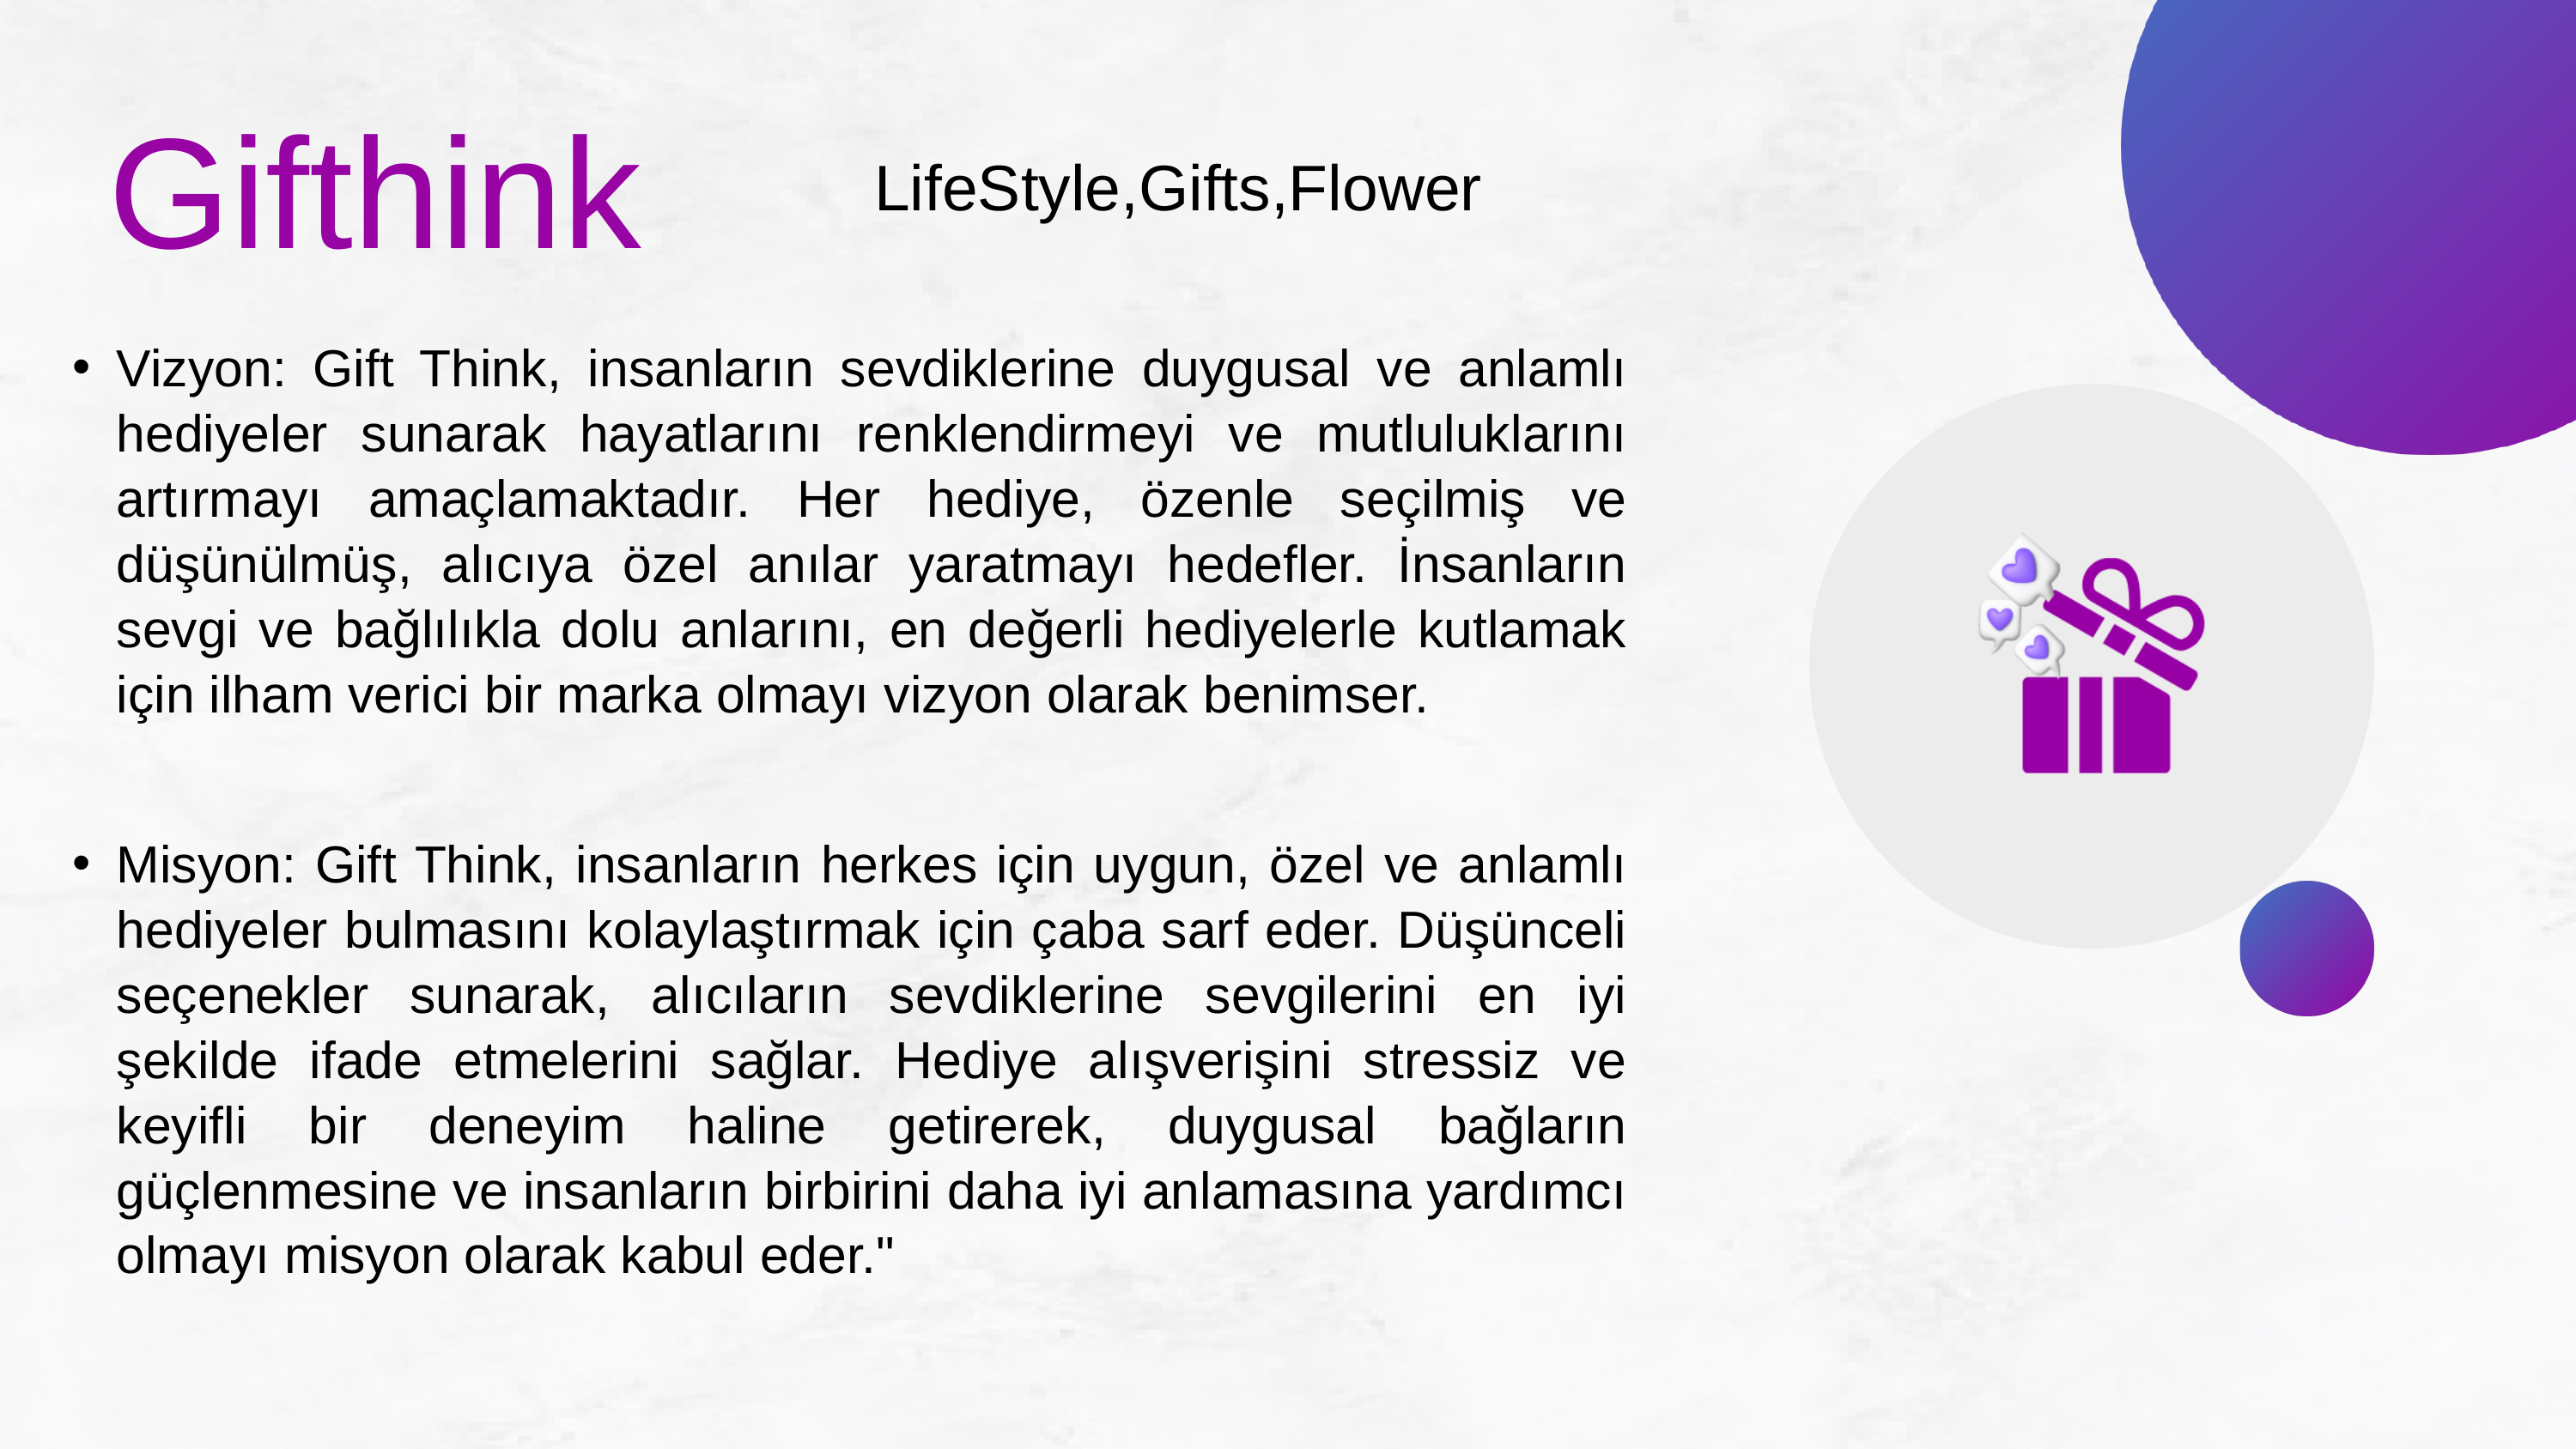

Gifthink
LifeStyle,Gifts,Flower
Vizyon: Gift Think, insanların sevdiklerine duygusal ve anlamlı hediyeler sunarak hayatlarını renklendirmeyi ve mutluluklarını artırmayı amaçlamaktadır. Her hediye, özenle seçilmiş ve düşünülmüş, alıcıya özel anılar yaratmayı hedefler. İnsanların sevgi ve bağlılıkla dolu anlarını, en değerli hediyelerle kutlamak için ilham verici bir marka olmayı vizyon olarak benimser.

Misyon: Gift Think, insanların herkes için uygun, özel ve anlamlı hediyeler bulmasını kolaylaştırmak için çaba sarf eder. Düşünceli seçenekler sunarak, alıcıların sevdiklerine sevgilerini en iyi şekilde ifade etmelerini sağlar. Hediye alışverişini stressiz ve keyifli bir deneyim haline getirerek, duygusal bağların güçlenmesine ve insanların birbirini daha iyi anlamasına yardımcı olmayı misyon olarak kabul eder."